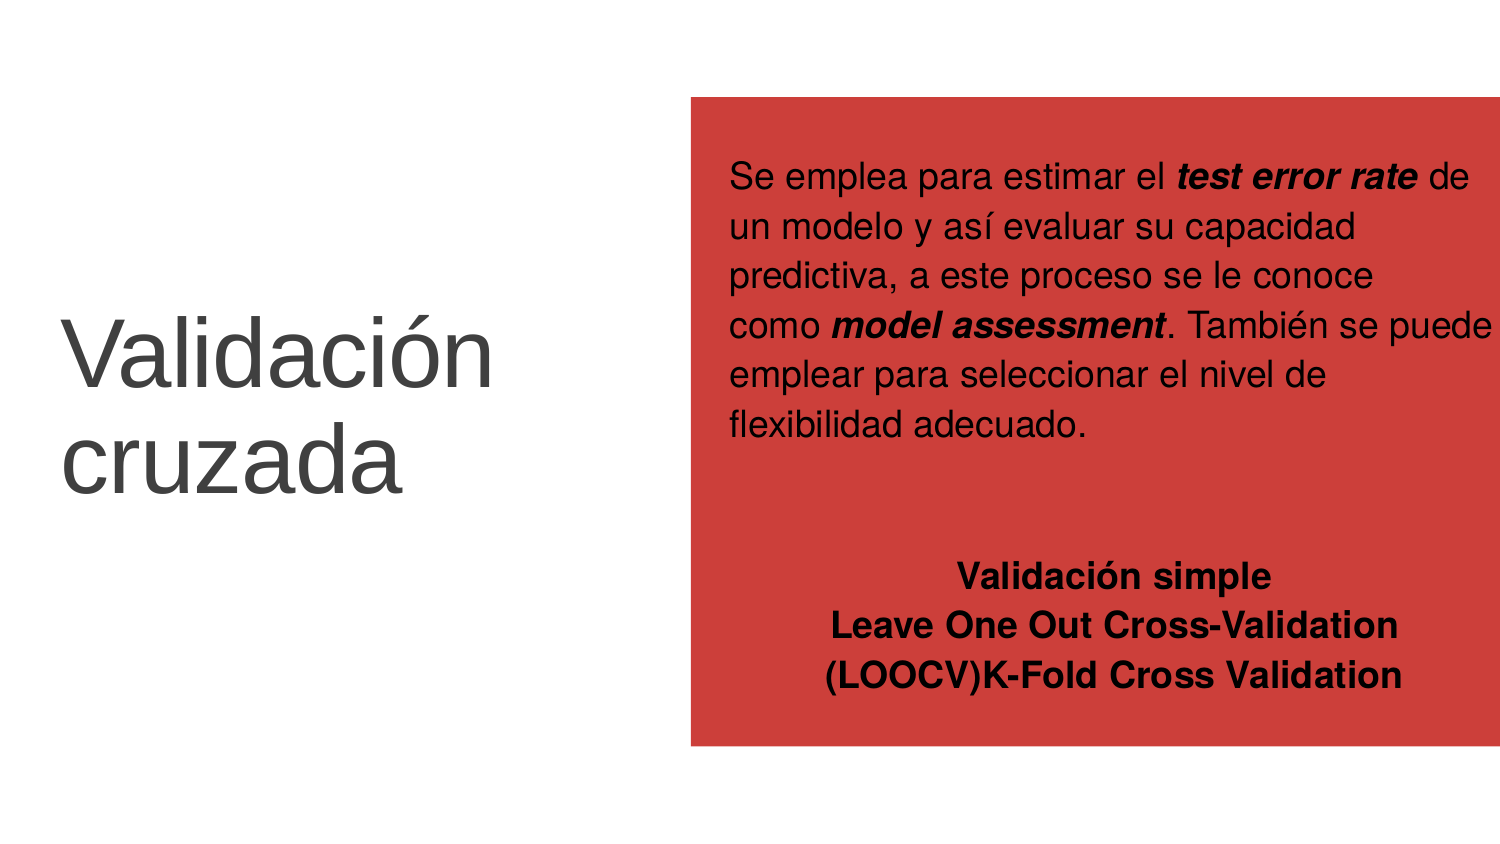

Se emplea para estimar el test error rate de un modelo y así evaluar su capacidad predictiva, a este proceso se le conoce como model assessment. También se puede emplear para seleccionar el nivel de flexibilidad adecuado.

Validación simple
Leave One Out Cross-Validation (LOOCV)K-Fold Cross Validation

Validación cruzada